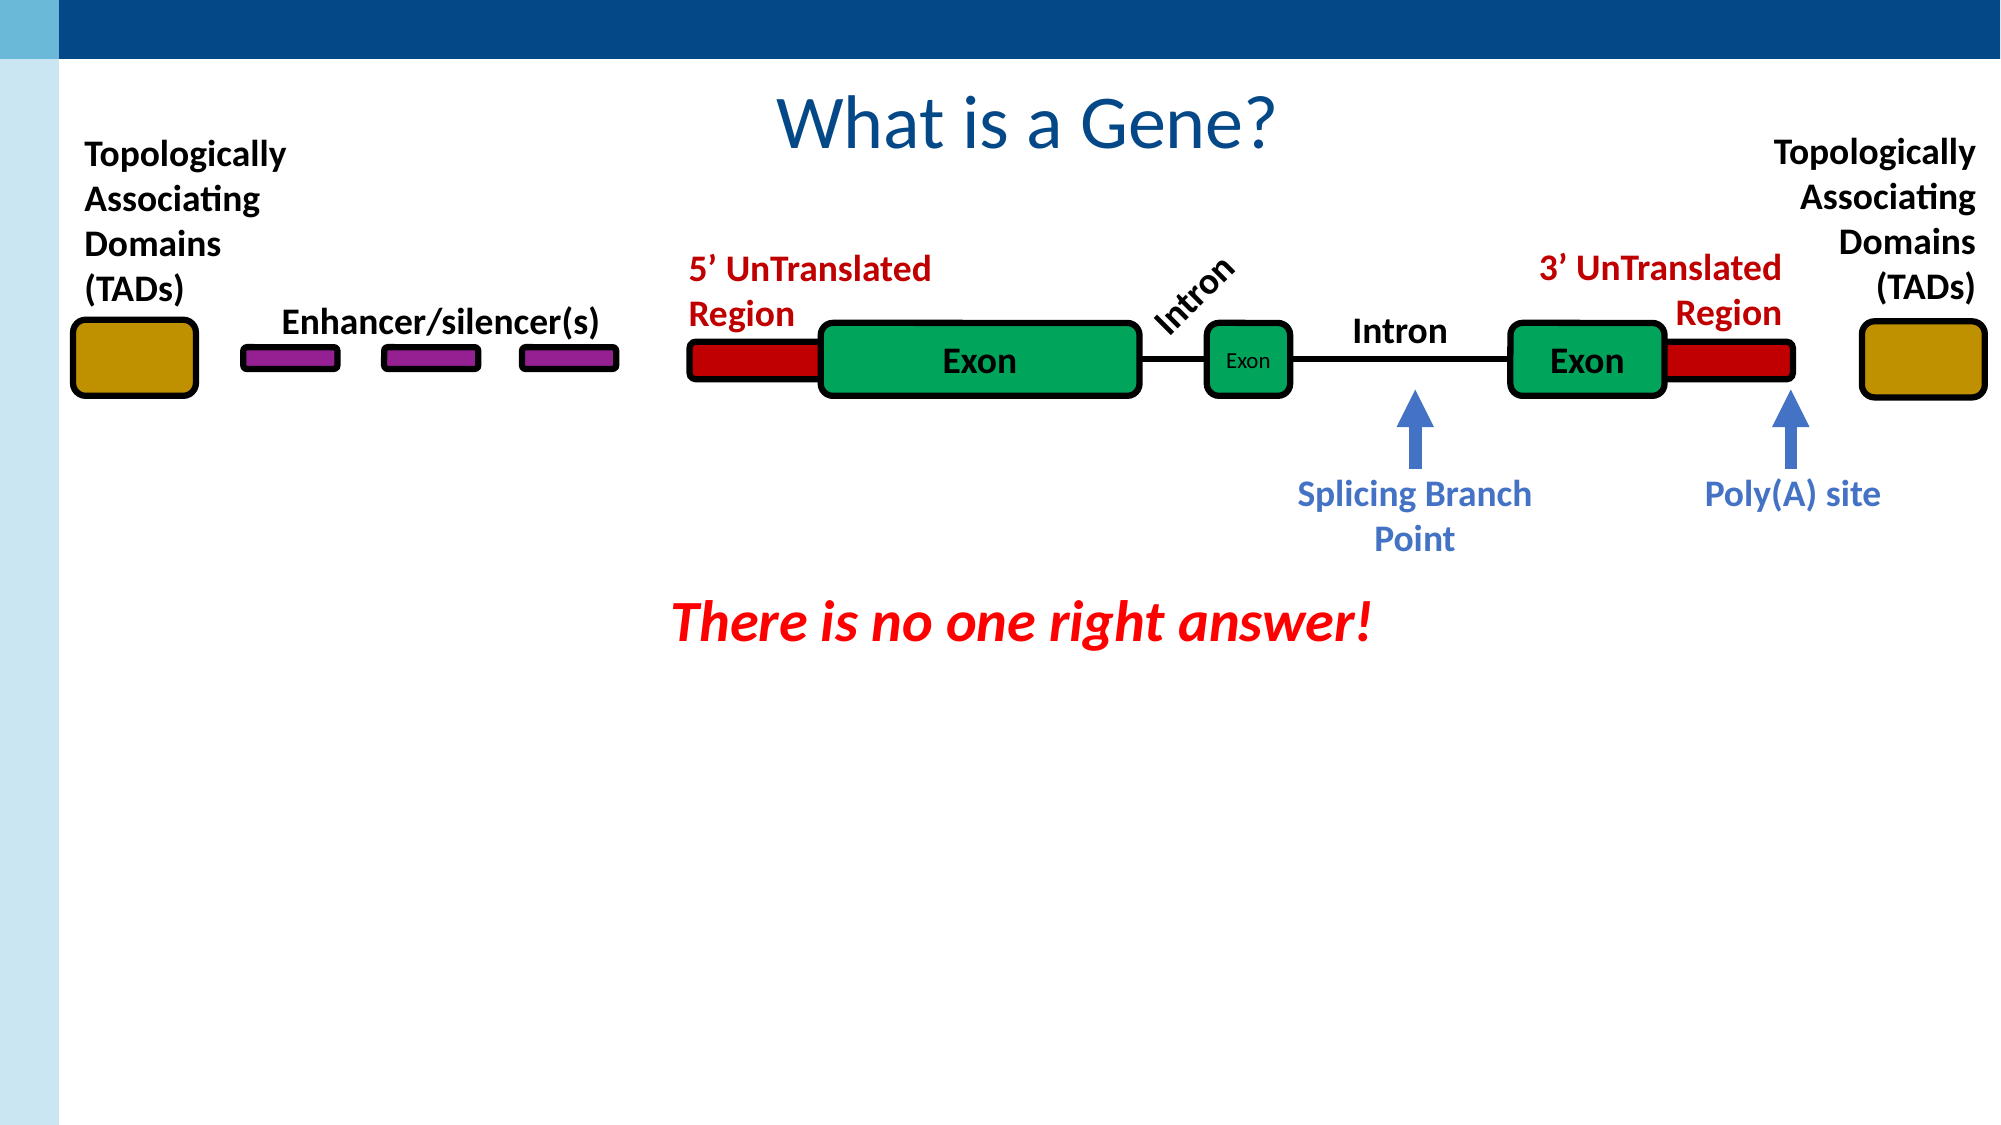

# What is a Gene?
Topologically Associating Domains (TADs)
Topologically Associating Domains (TADs)
3’ UnTranslated Region
5’ UnTranslated Region
Intron
Enhancer/silencer(s)
Intron

Exon

Exon
Exon

Splicing Branch
Point
Poly(A) site
There is no one right answer!